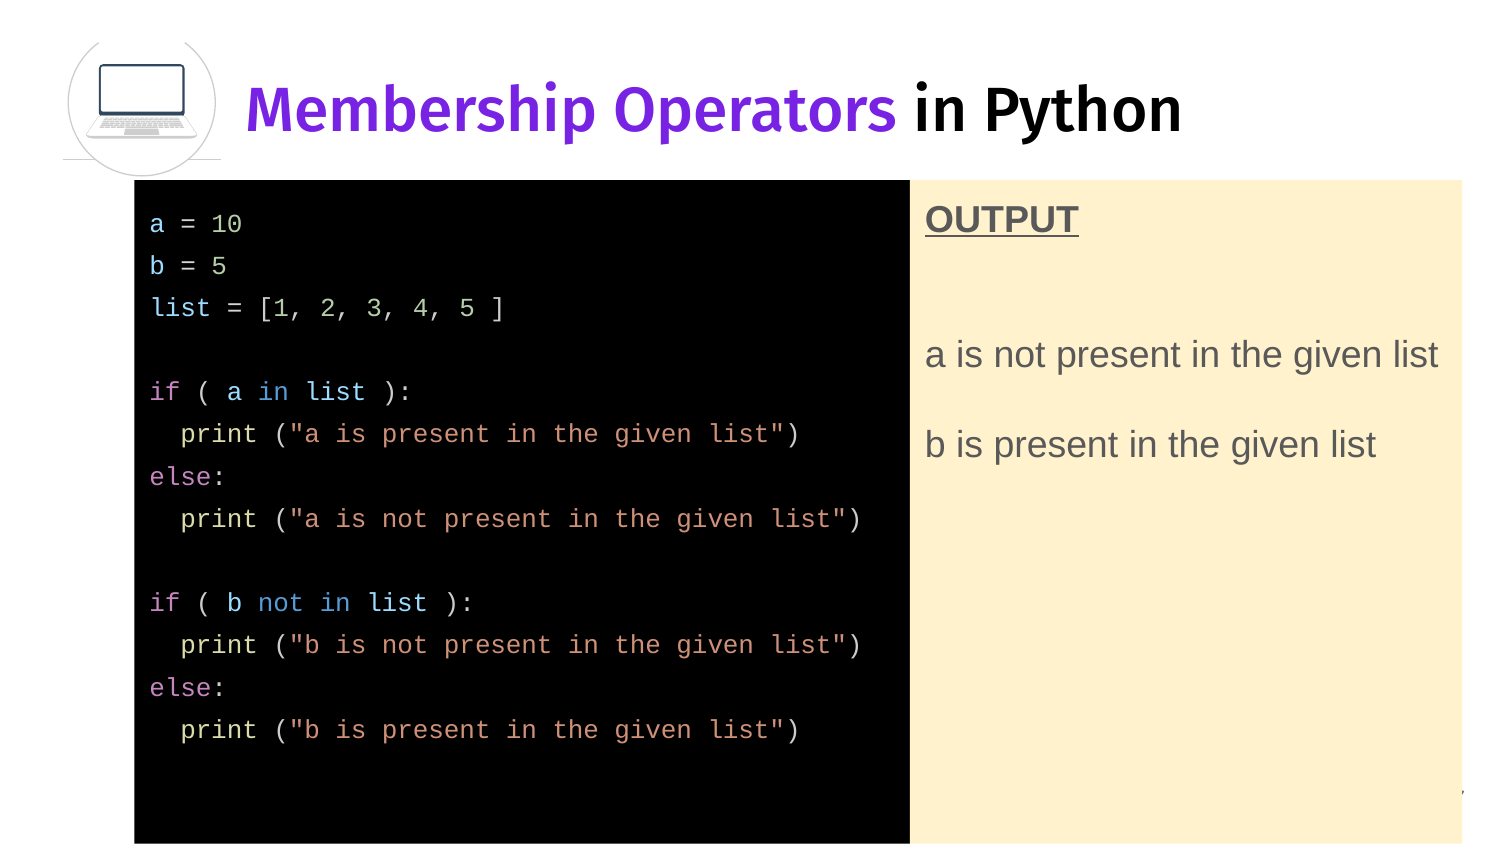

Membership Operators in Python
OUTPUT

a is not present in the given list

b is present in the given list

a = 10
b = 5
list = [1, 2, 3, 4, 5 ]

if ( a in list ):
  print ("a is present in the given list")
else:
  print ("a is not present in the given list")

if ( b not in list ):
  print ("b is not present in the given list")
else:
  print ("b is present in the given list")

17